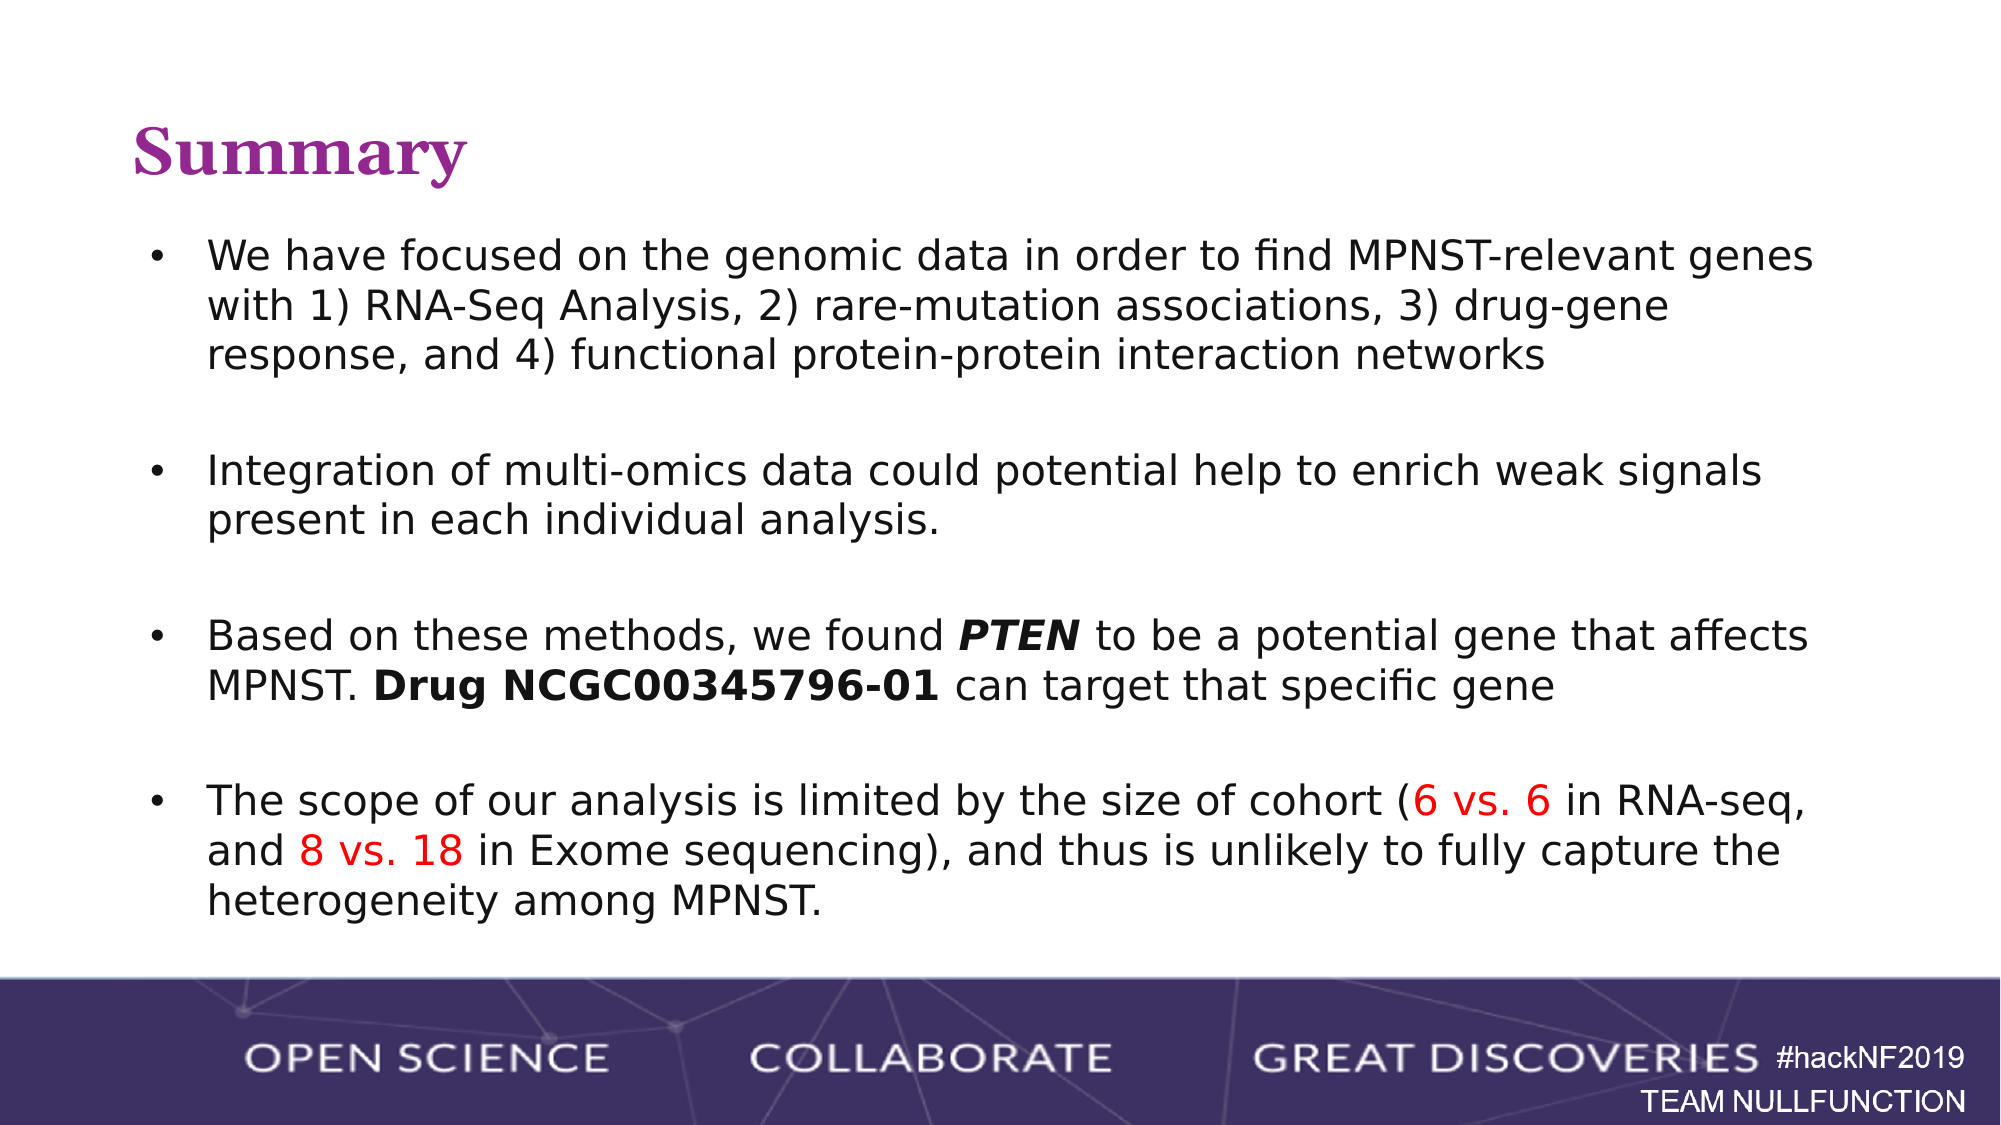

# Summary
We have focused on the genomic data in order to find MPNST-relevant genes with 1) RNA-Seq Analysis, 2) rare-mutation associations, 3) drug-gene response, and 4) functional protein-protein interaction networks

Integration of multi-omics data could potential help to enrich weak signals present in each individual analysis.

Based on these methods, we found PTEN to be a potential gene that affects MPNST. Drug NCGC00345796-01 can target that specific gene

The scope of our analysis is limited by the size of cohort (6 vs. 6 in RNA-seq, and 8 vs. 18 in Exome sequencing), and thus is unlikely to fully capture the heterogeneity among MPNST.